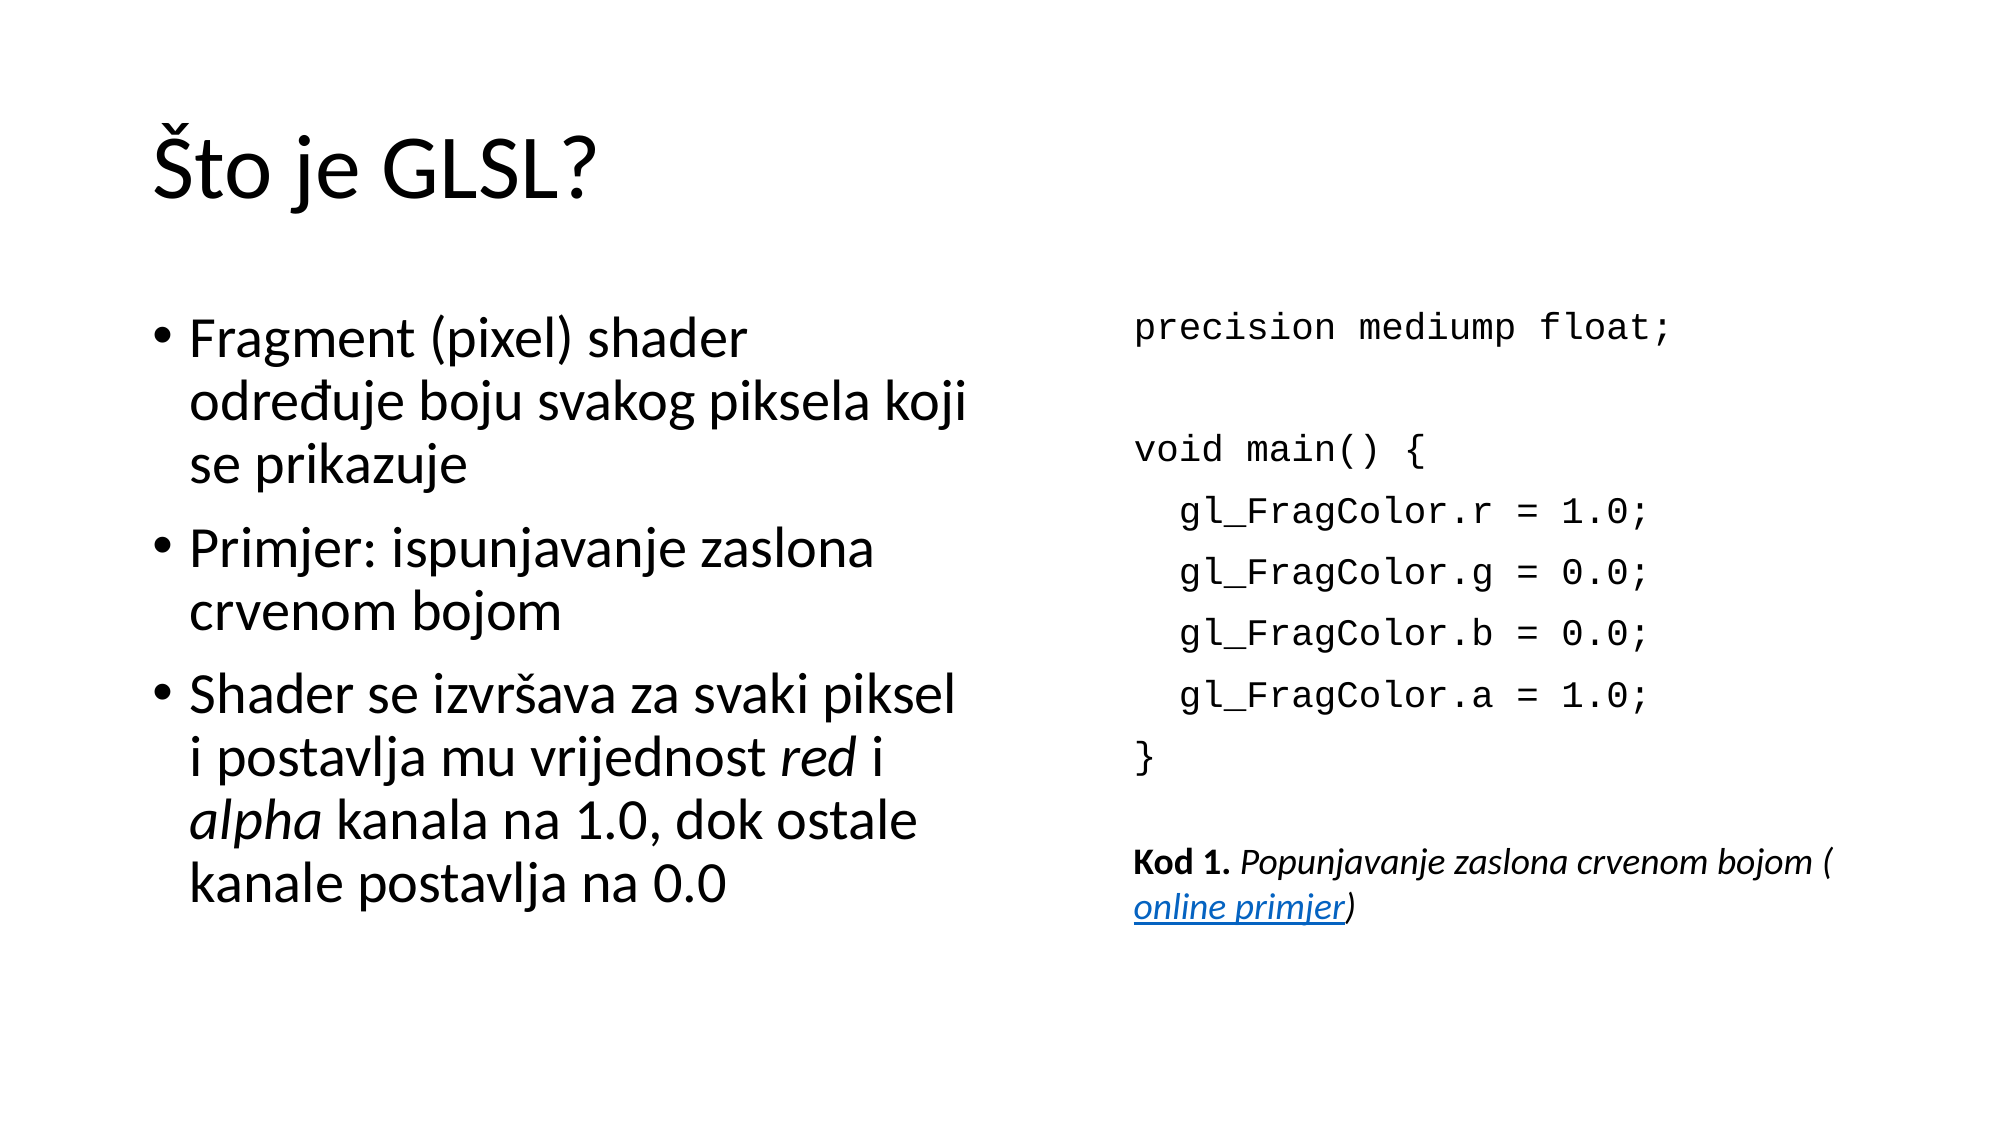

# Što je GLSL?
Fragment (pixel) shader određuje boju svakog piksela koji se prikazuje
Primjer: ispunjavanje zaslona crvenom bojom
Shader se izvršava za svaki piksel i postavlja mu vrijednost red i alpha kanala na 1.0, dok ostale kanale postavlja na 0.0
precision mediump float;

void main() {
  gl_FragColor.r = 1.0;
  gl_FragColor.g = 0.0;
  gl_FragColor.b = 0.0;
  gl_FragColor.a = 1.0;
}
Kod 1. Popunjavanje zaslona crvenom bojom (online primjer)